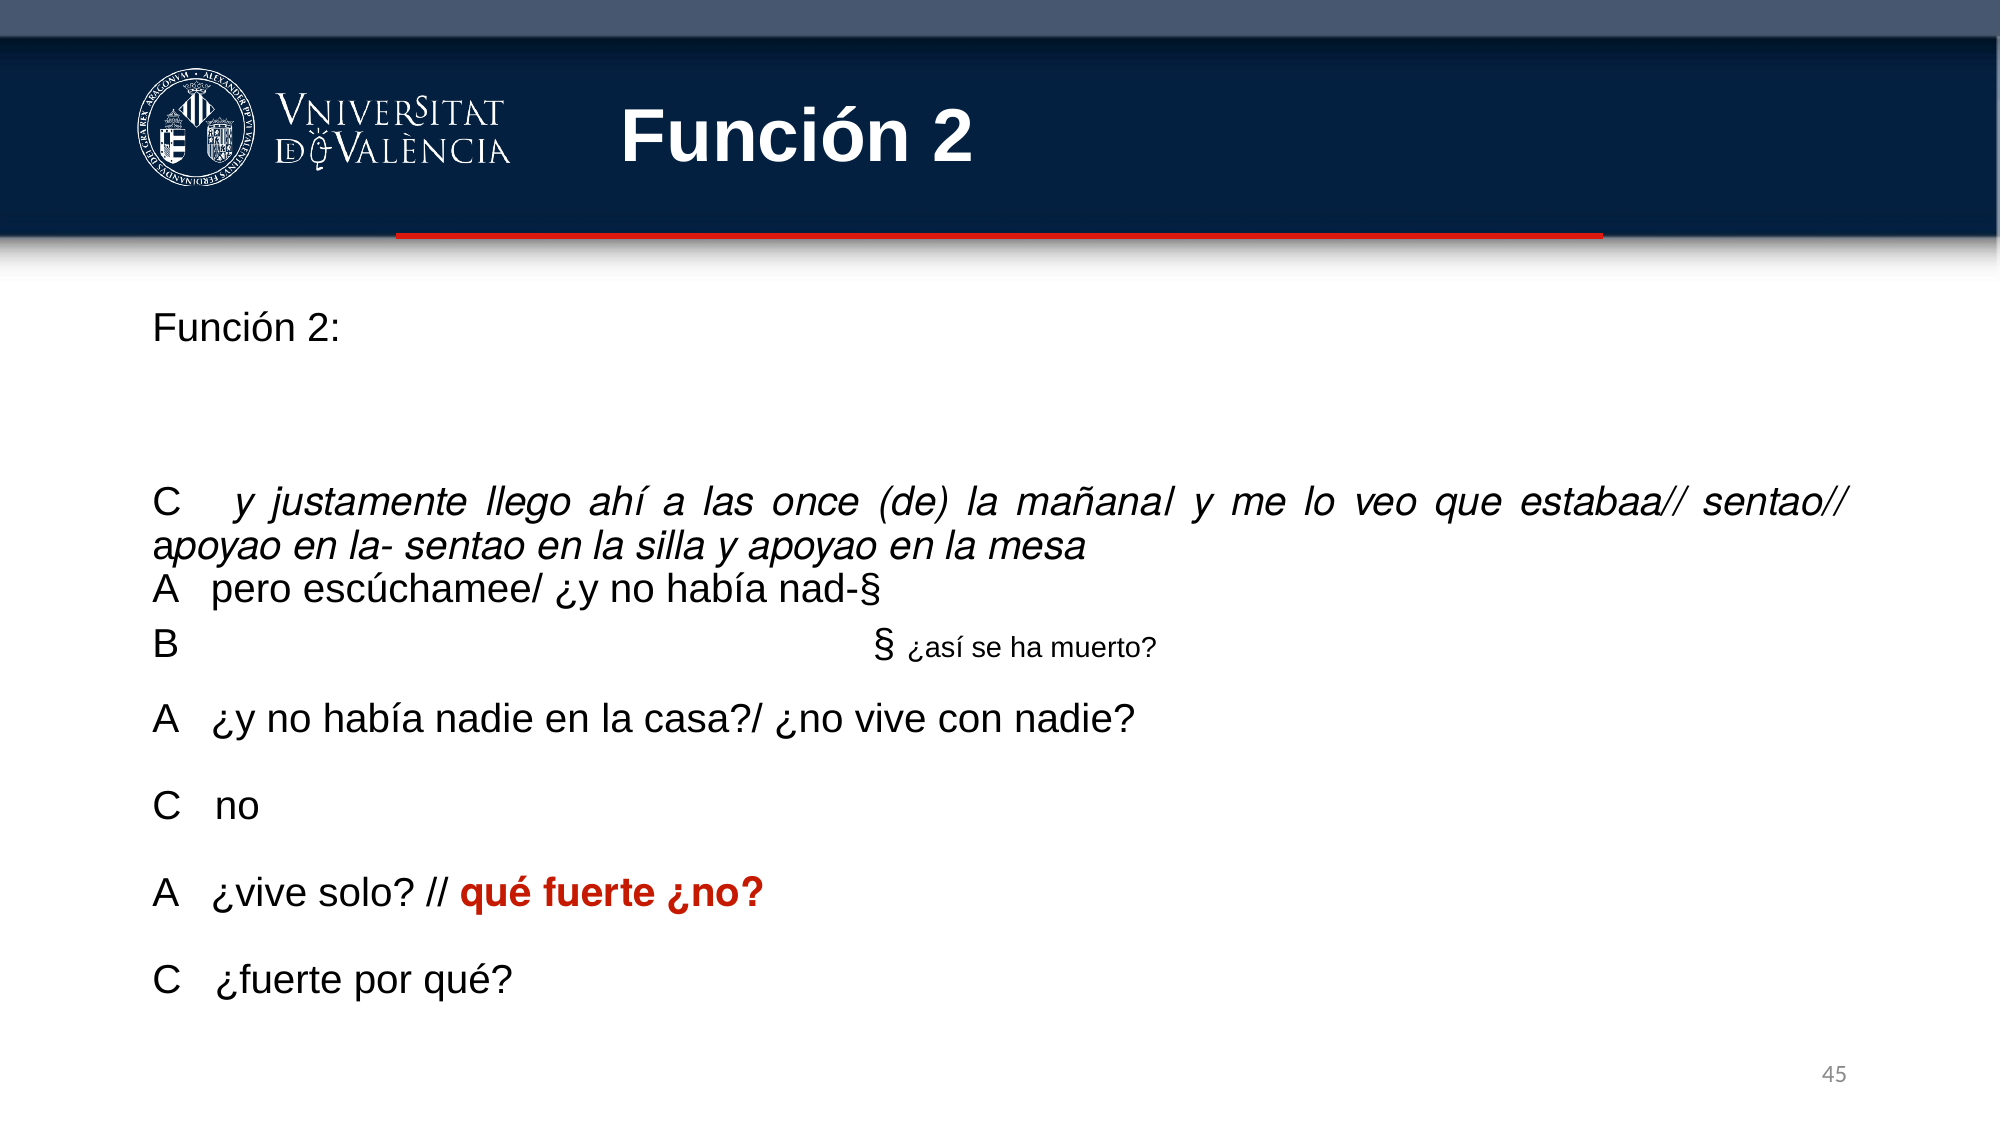

# Función 2

Función 2:

C   y justamente llego ahí a las once (de) la mañana/ y me lo veo que estabaa// sentao// apoyao en la- sentao en la silla y apoyao en la mesa
A   pero escúchamee/ ¿y no había nad-§

B                                                              § ¿así se ha muerto?

A   ¿y no había nadie en la casa?/ ¿no vive con nadie?

C   no

A   ¿vive solo? // qué fuerte ¿no?

C   ¿fuerte por qué?
45